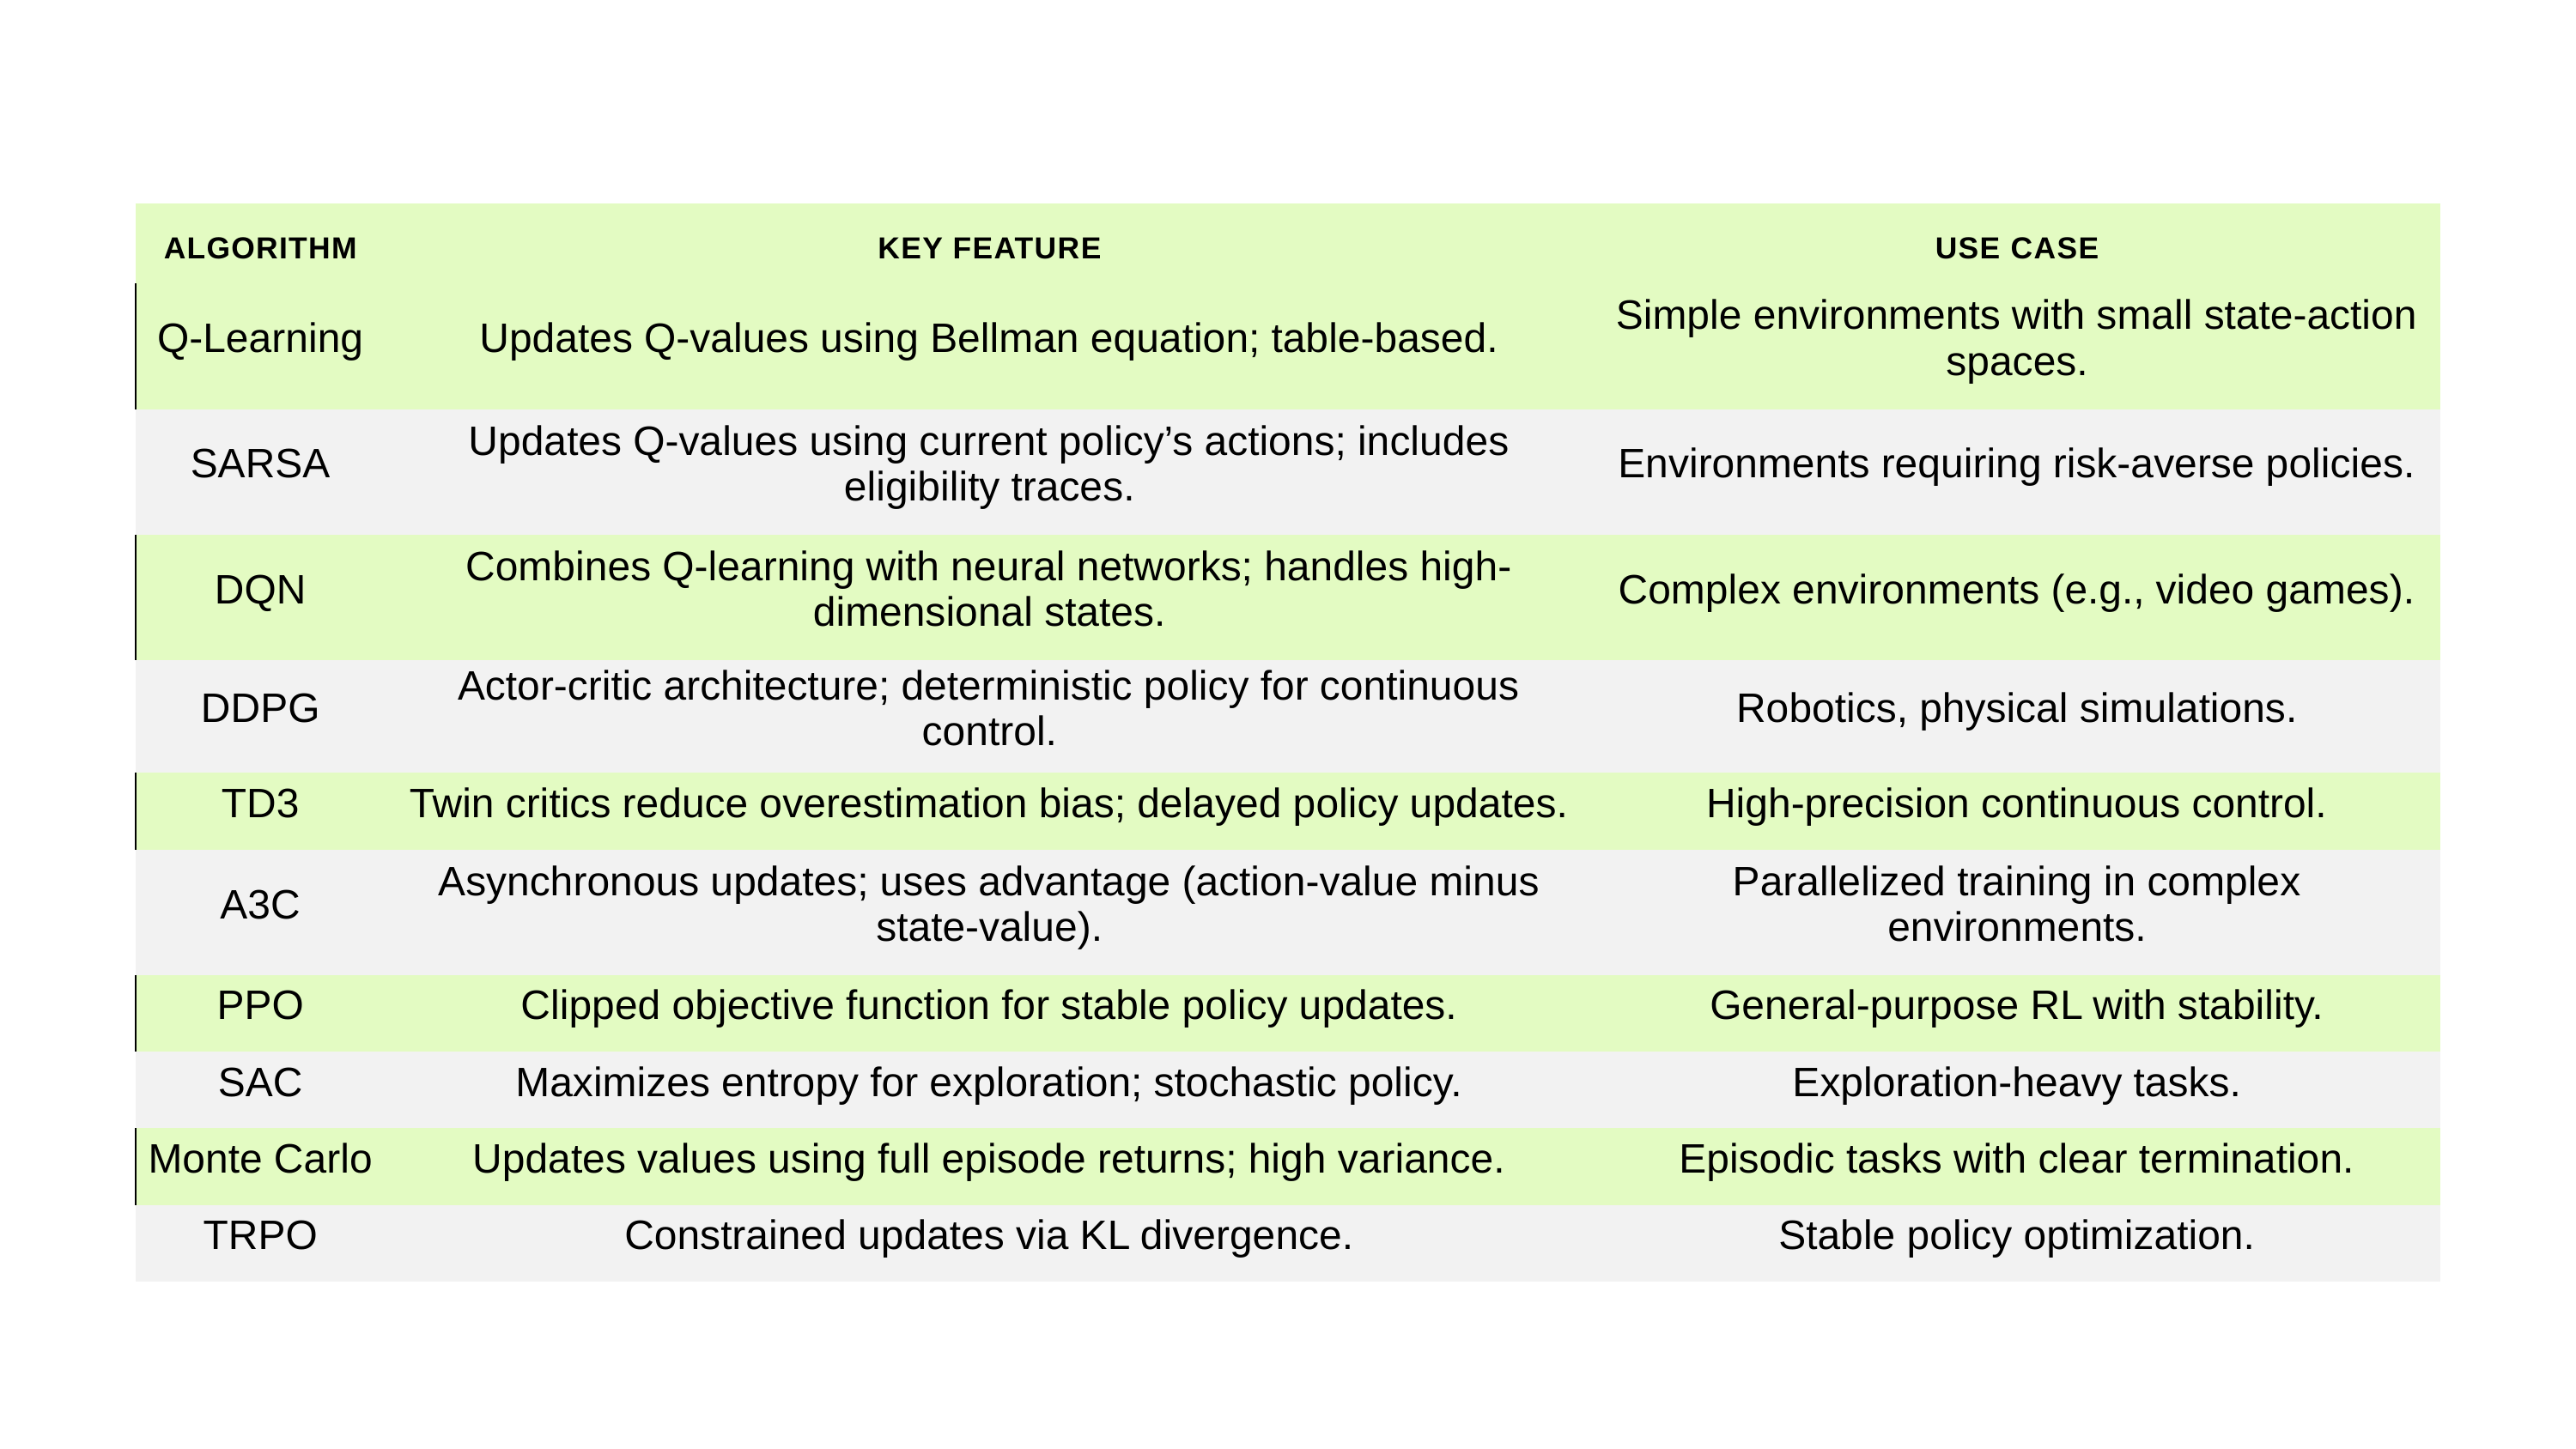

| Algorithm | Key Feature | Use Case |
| --- | --- | --- |
| Q-Learning | Updates Q-values using Bellman equation; table-based. | Simple environments with small state-action spaces. |
| SARSA | Updates Q-values using current policy’s actions; includes eligibility traces. | Environments requiring risk-averse policies. |
| DQN | Combines Q-learning with neural networks; handles high-dimensional states. | Complex environments (e.g., video games). |
| DDPG | Actor-critic architecture; deterministic policy for continuous control. | Robotics, physical simulations. |
| TD3 | Twin critics reduce overestimation bias; delayed policy updates. | High-precision continuous control. |
| A3C | Asynchronous updates; uses advantage (action-value minus state-value). | Parallelized training in complex environments. |
| PPO | Clipped objective function for stable policy updates. | General-purpose RL with stability. |
| SAC | Maximizes entropy for exploration; stochastic policy. | Exploration-heavy tasks. |
| Monte Carlo | Updates values using full episode returns; high variance. | Episodic tasks with clear termination. |
| TRPO | Constrained updates via KL divergence. | Stable policy optimization. |